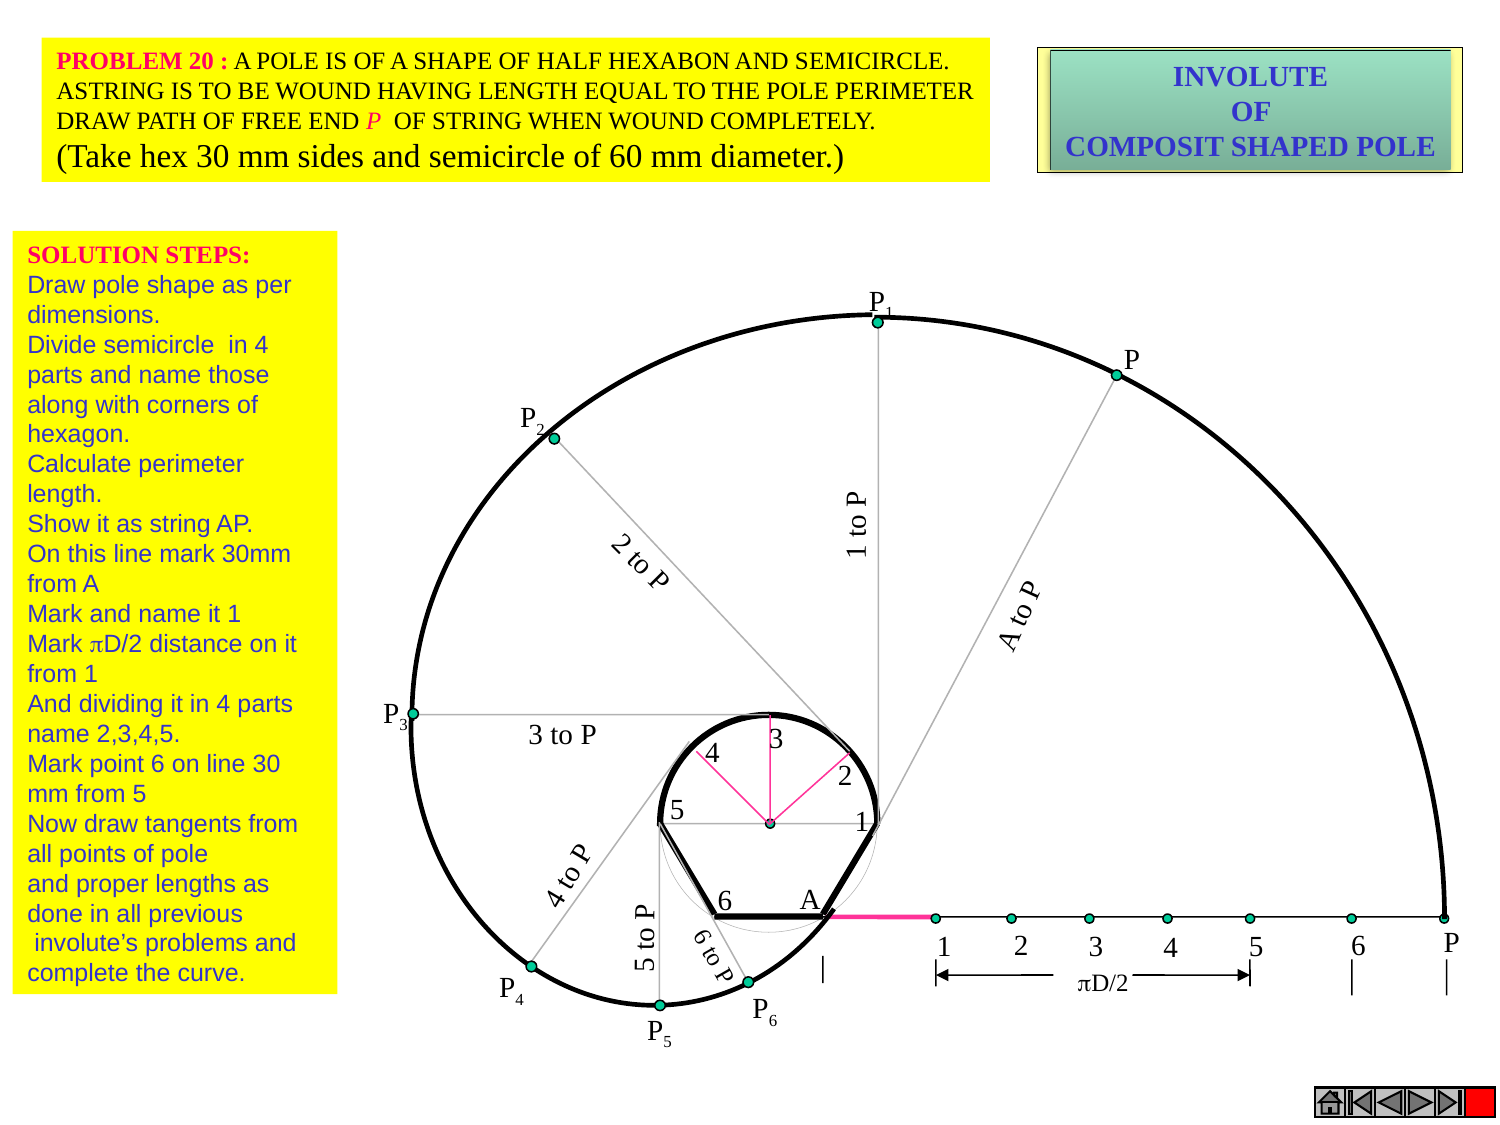

PROBLEM 20 : A POLE IS OF A SHAPE OF HALF HEXABON AND SEMICIRCLE.
ASTRING IS TO BE WOUND HAVING LENGTH EQUAL TO THE POLE PERIMETER
DRAW PATH OF FREE END P  OF STRING WHEN WOUND COMPLETELY.
(Take hex 30 mm sides and semicircle of 60 mm diameter.)

INVOLUTE
 OF
COMPOSIT SHAPED POLE
SOLUTION STEPS:
Draw pole shape as per dimensions.
Divide semicircle  in 4 parts and name those along with corners of  hexagon.
Calculate perimeter length.
Show it as string AP.
On this line mark 30mm from A
Mark and name it 1
Mark πD/2 distance on it from 1
And dividing it in 4 parts name 2,3,4,5.
Mark point 6 on line 30 mm from 5
Now draw tangents from all points of pole
and proper lengths as done in all previous
 involute’s problems and complete the curve.
P1

1 to P

P

A to P

P2

2 to P

P3
3 to P

3

4 to P

P4

4
2

5
1

5 to P

P5

6 to P

P6
A
P
6

6
2
1
3
5
4

πD/2